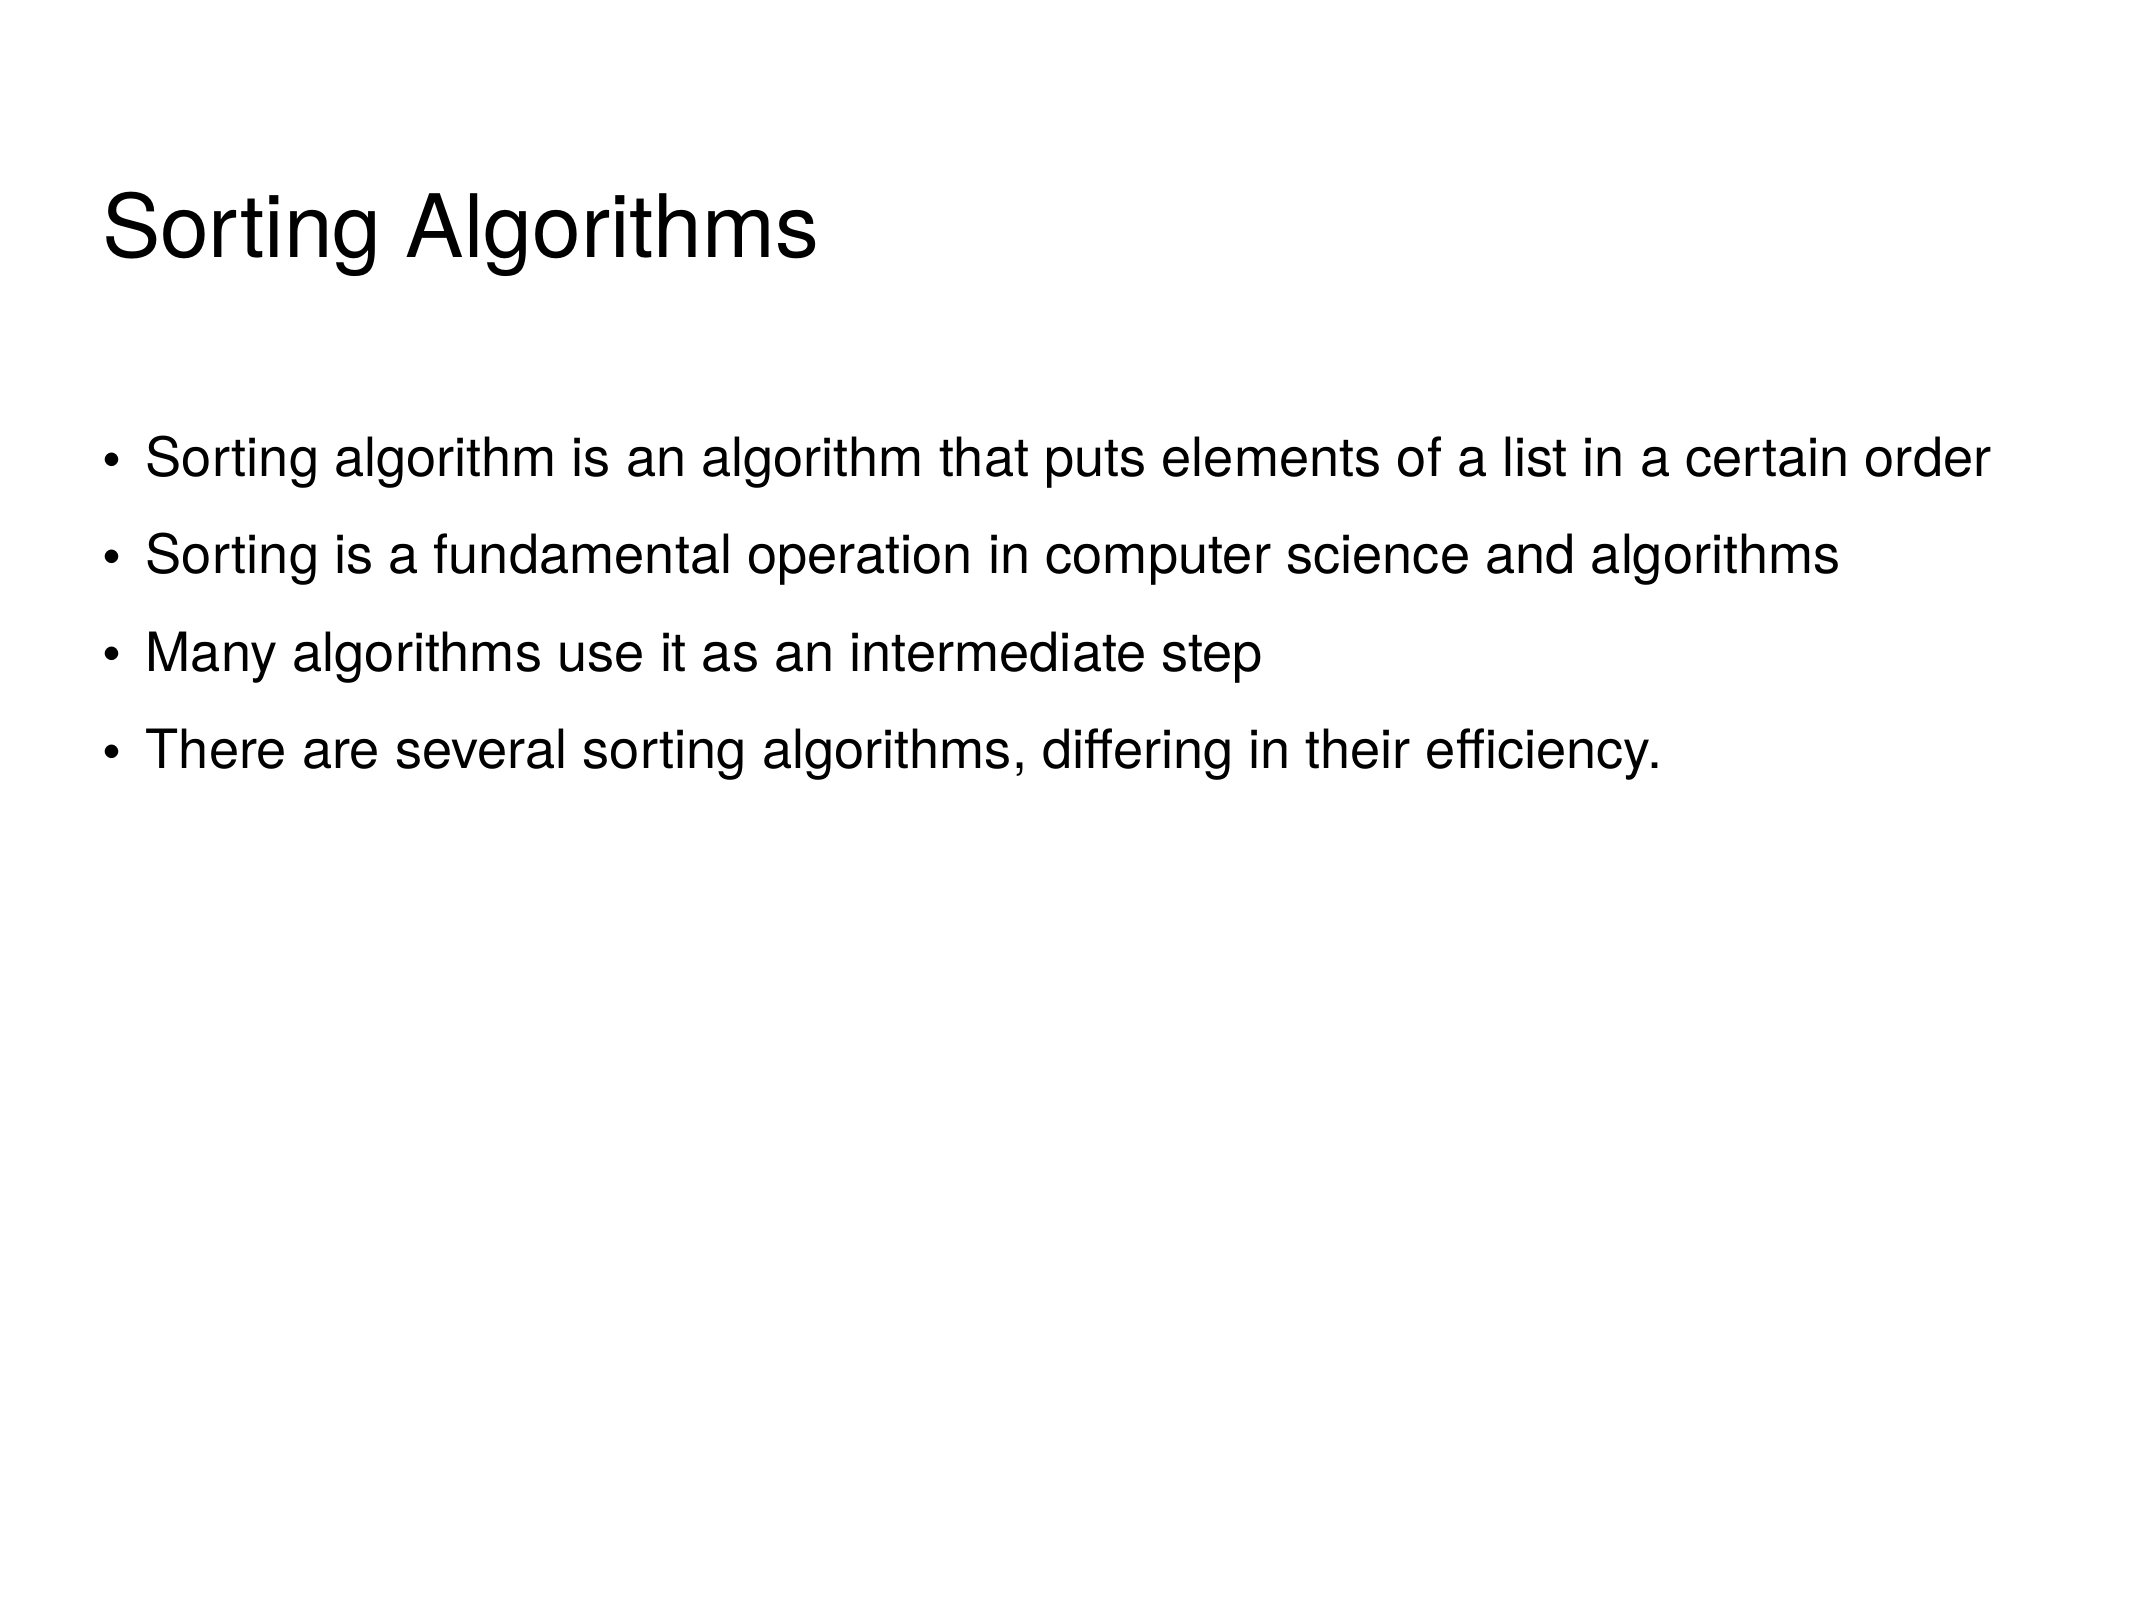

# Sorting Algorithms
Sorting algorithm is an algorithm that puts elements of a list in a certain order
Sorting is a fundamental operation in computer science and algorithms
Many algorithms use it as an intermediate step
There are several sorting algorithms, differing in their efficiency.